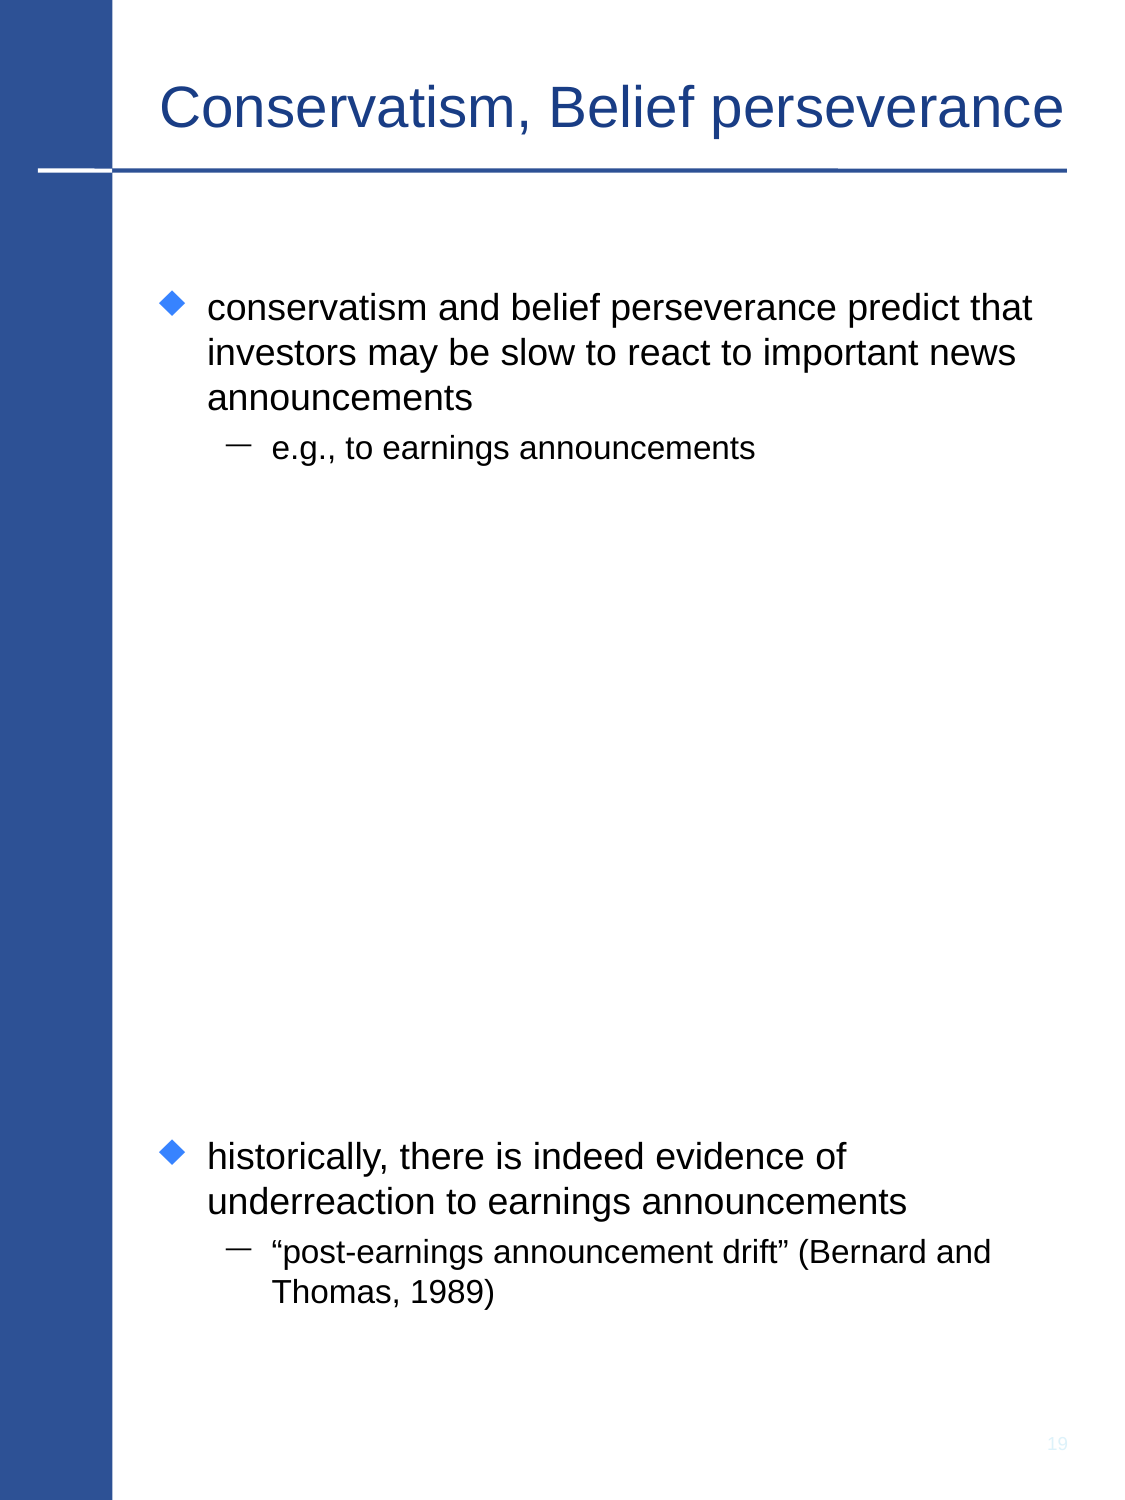

# Conservatism, Belief perseverance
conservatism and belief perseverance predict that investors may be slow to react to important news announcements
e.g., to earnings announcements

historically, there is indeed evidence of underreaction to earnings announcements
“post-earnings announcement drift” (Bernard and Thomas, 1989)

19